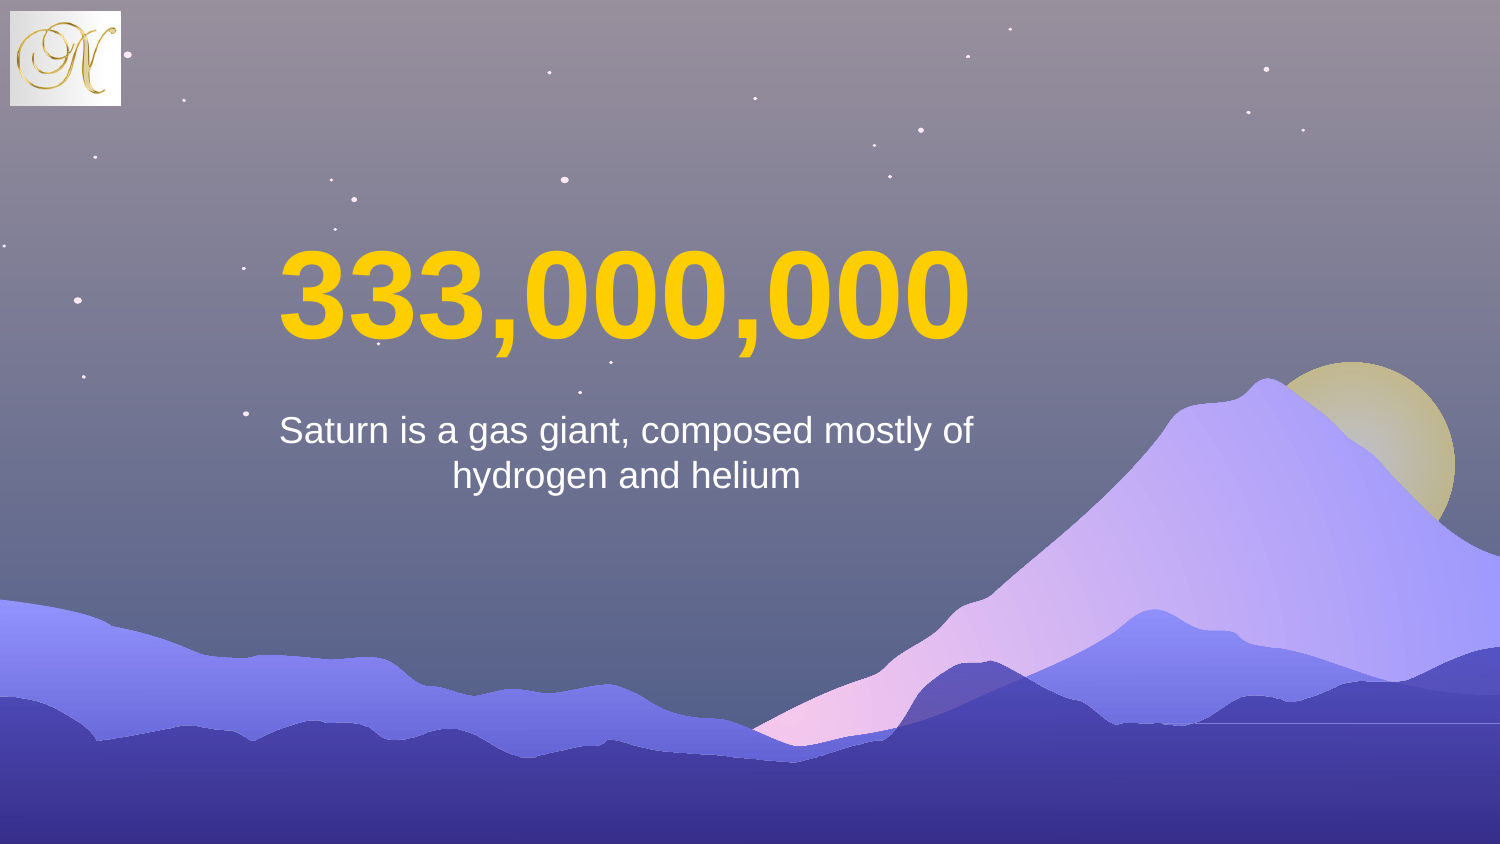

# 333,000,000
Saturn is a gas giant, composed mostly of hydrogen and helium